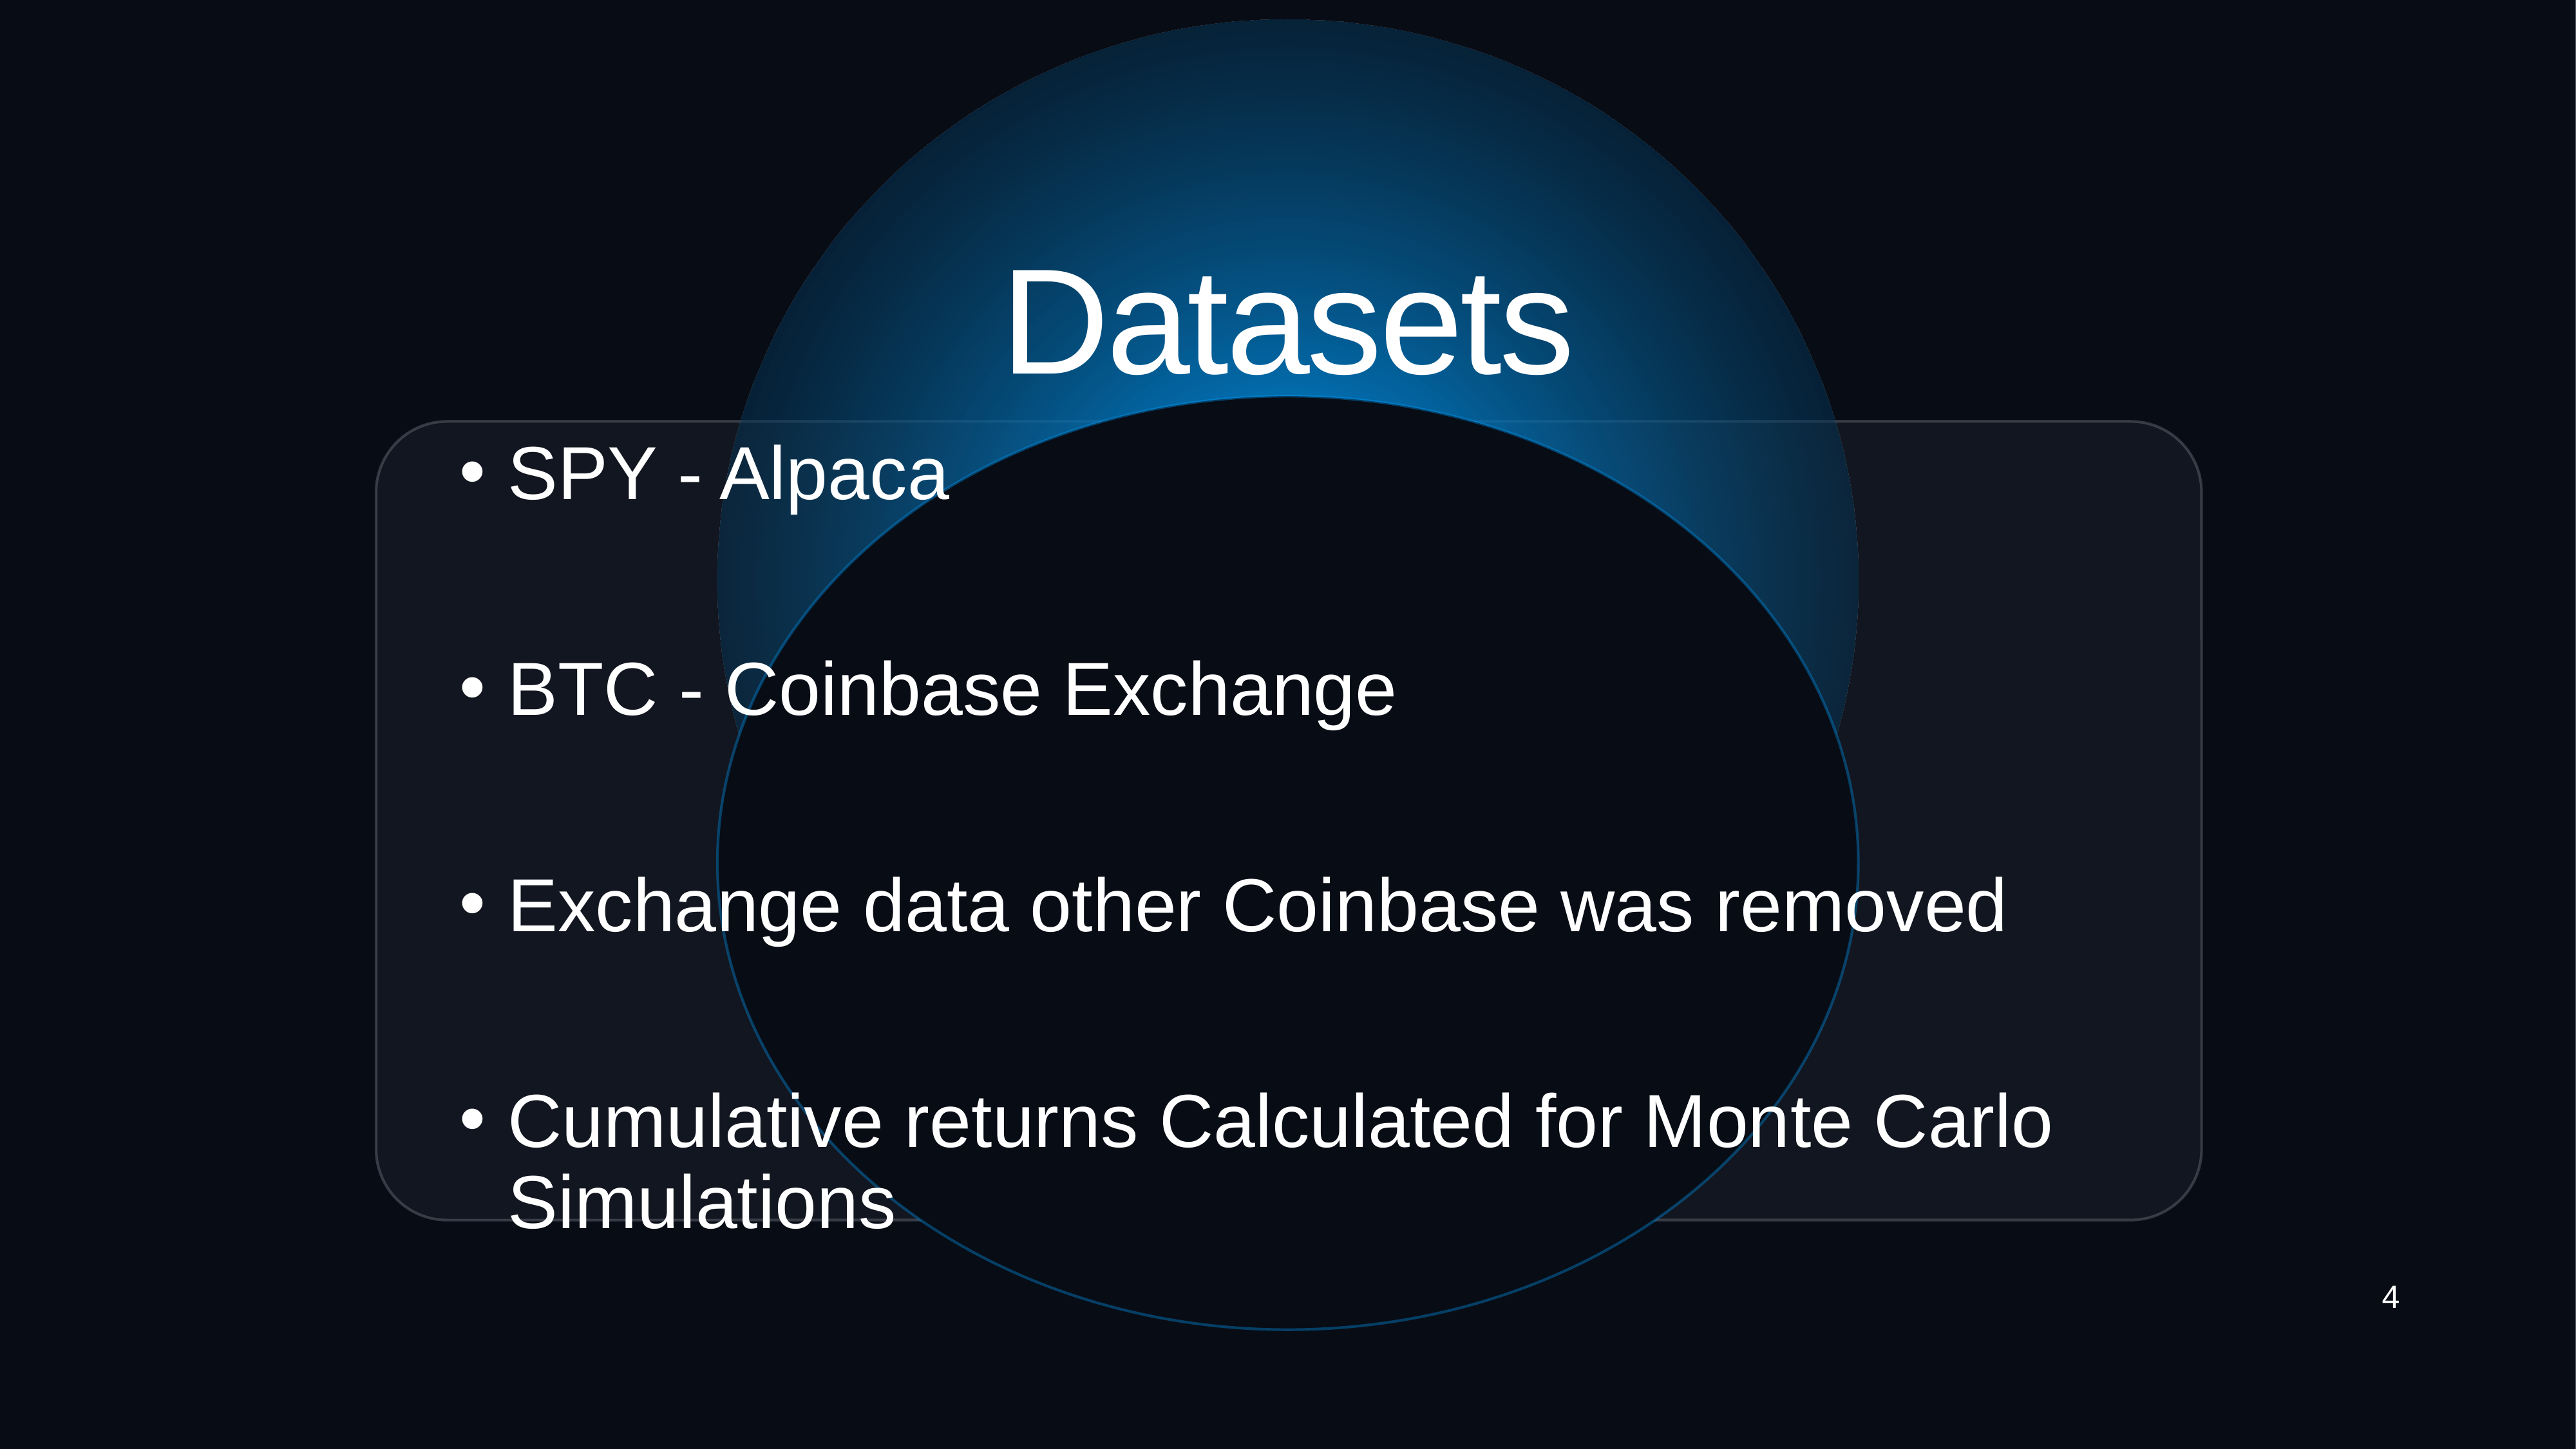

Datasets

SPY - Alpaca

BTC - Coinbase Exchange

Exchange data other Coinbase was removed

Cumulative returns Calculated for Monte Carlo Simulations

4